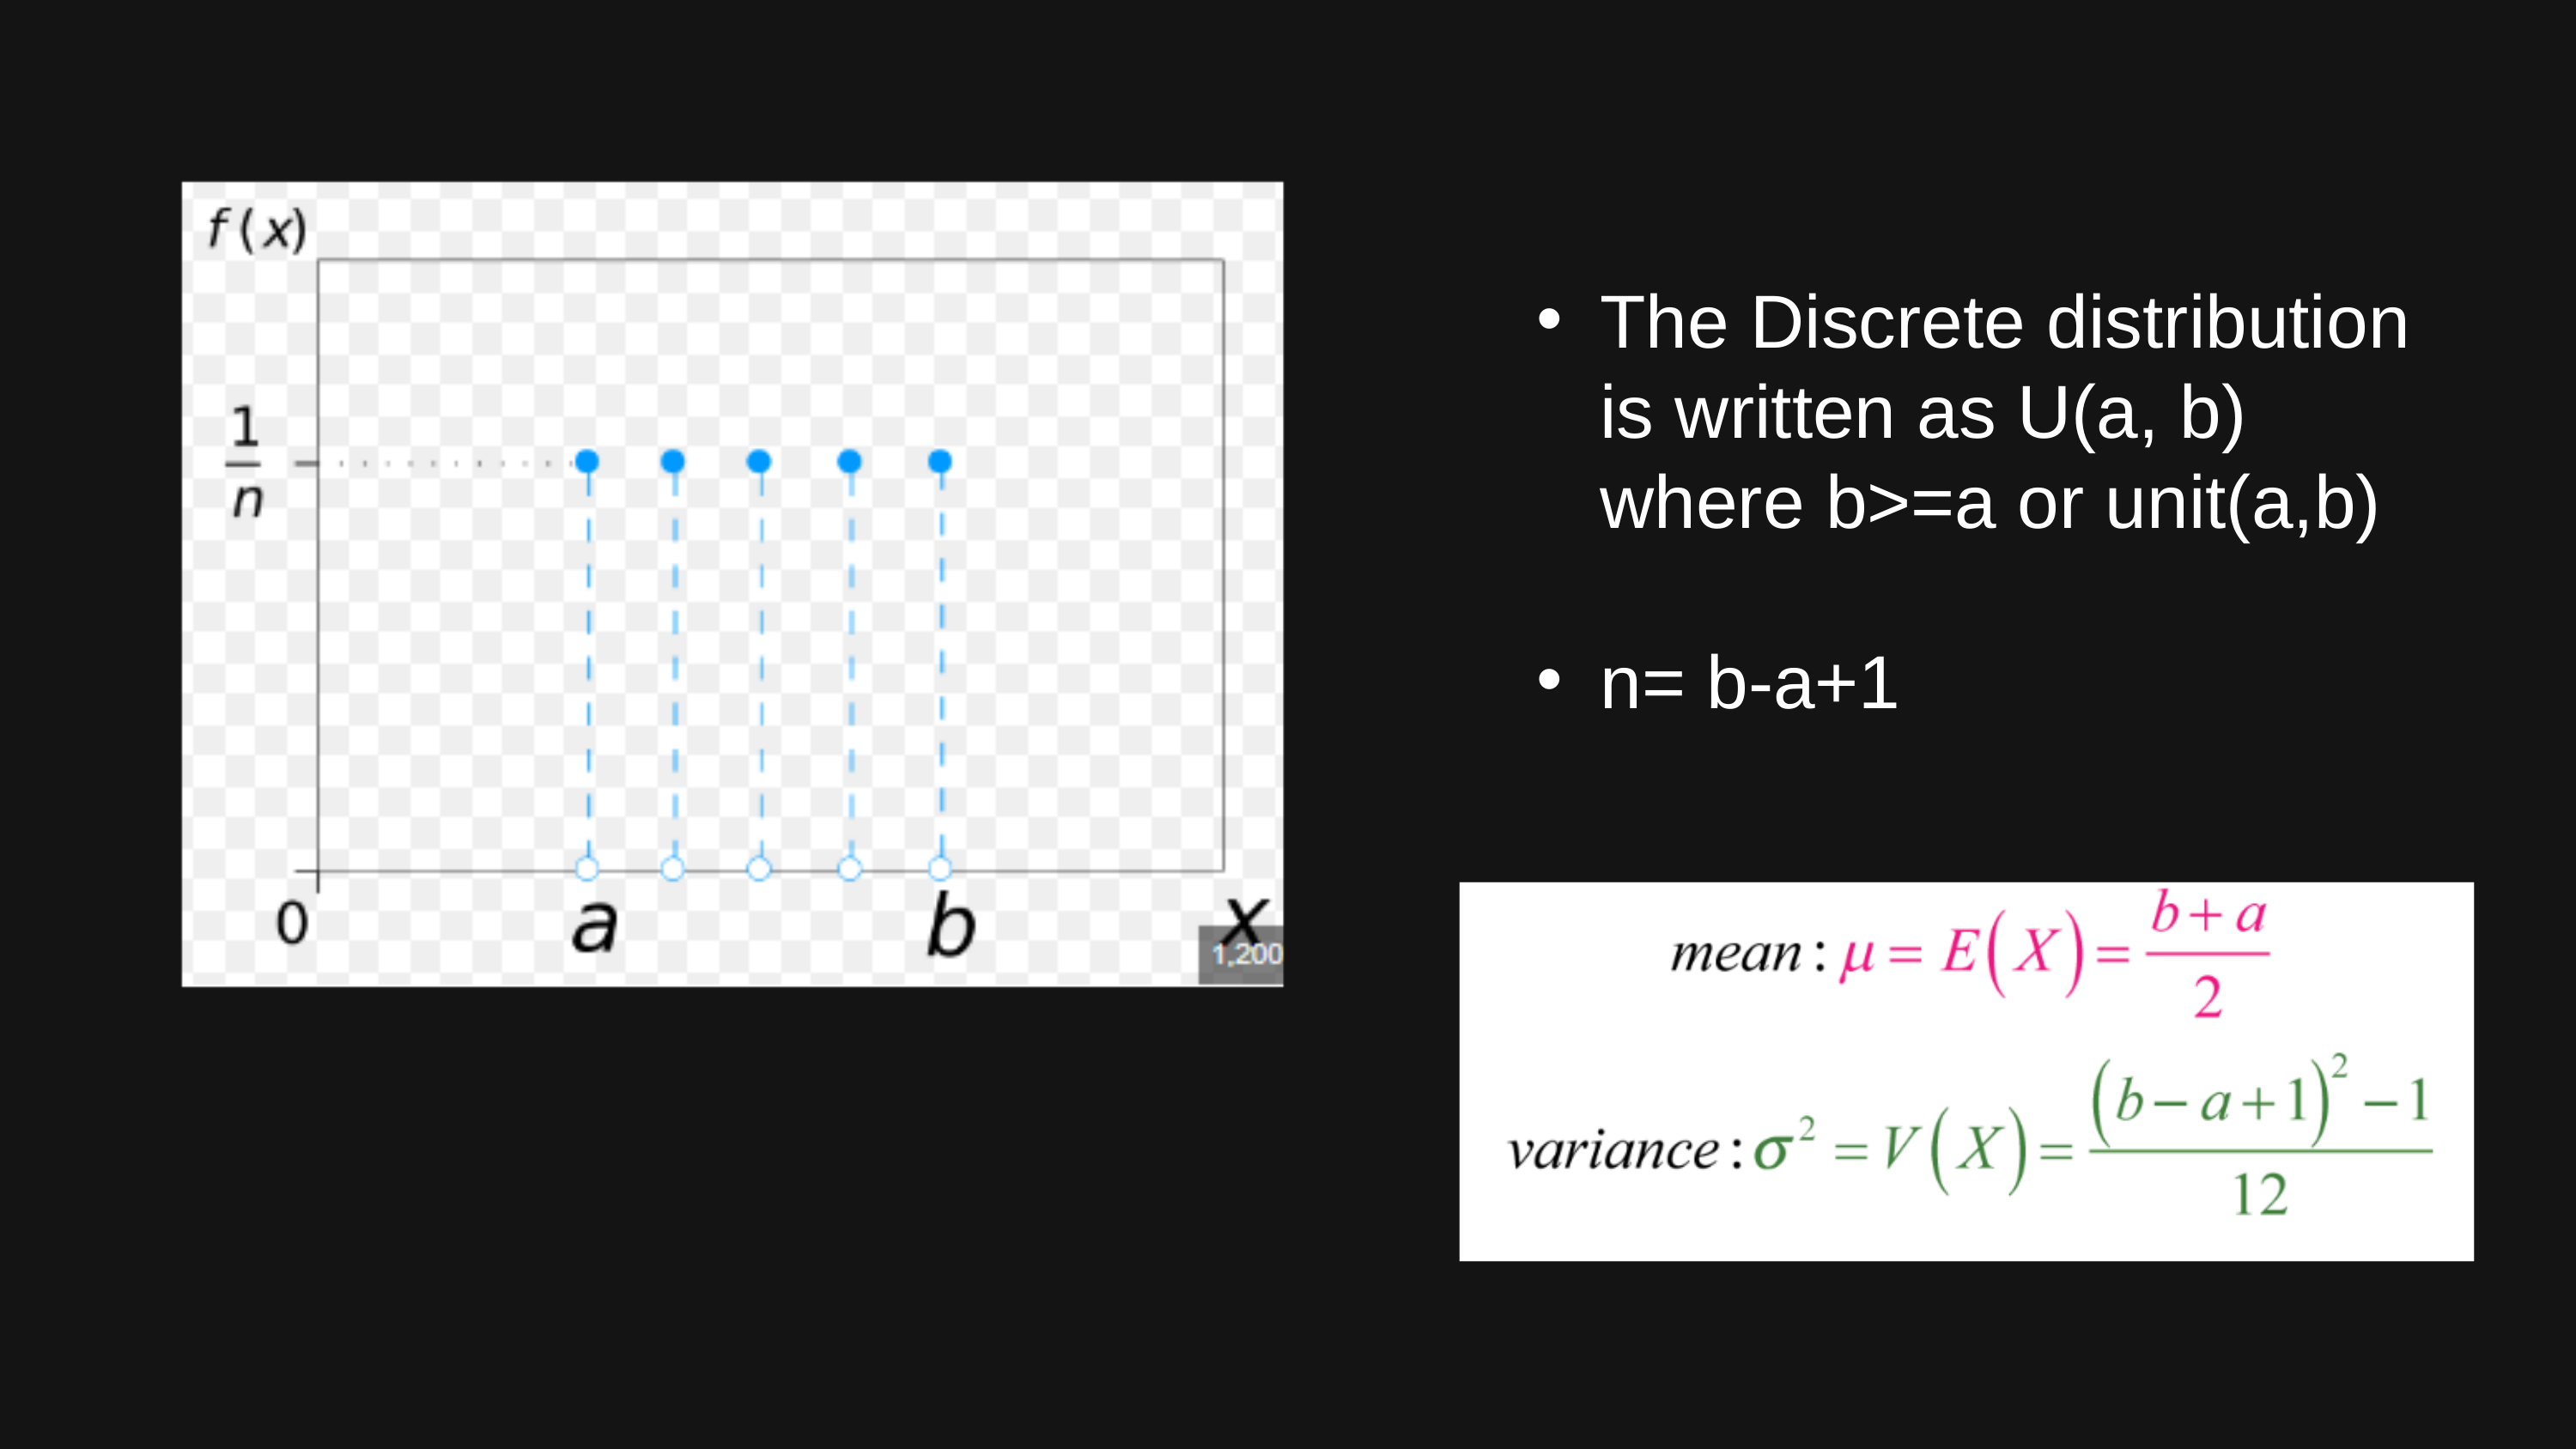

The Discrete distribution is written as U(a, b) where b>=a or unit(a,b)

n= b-a+1